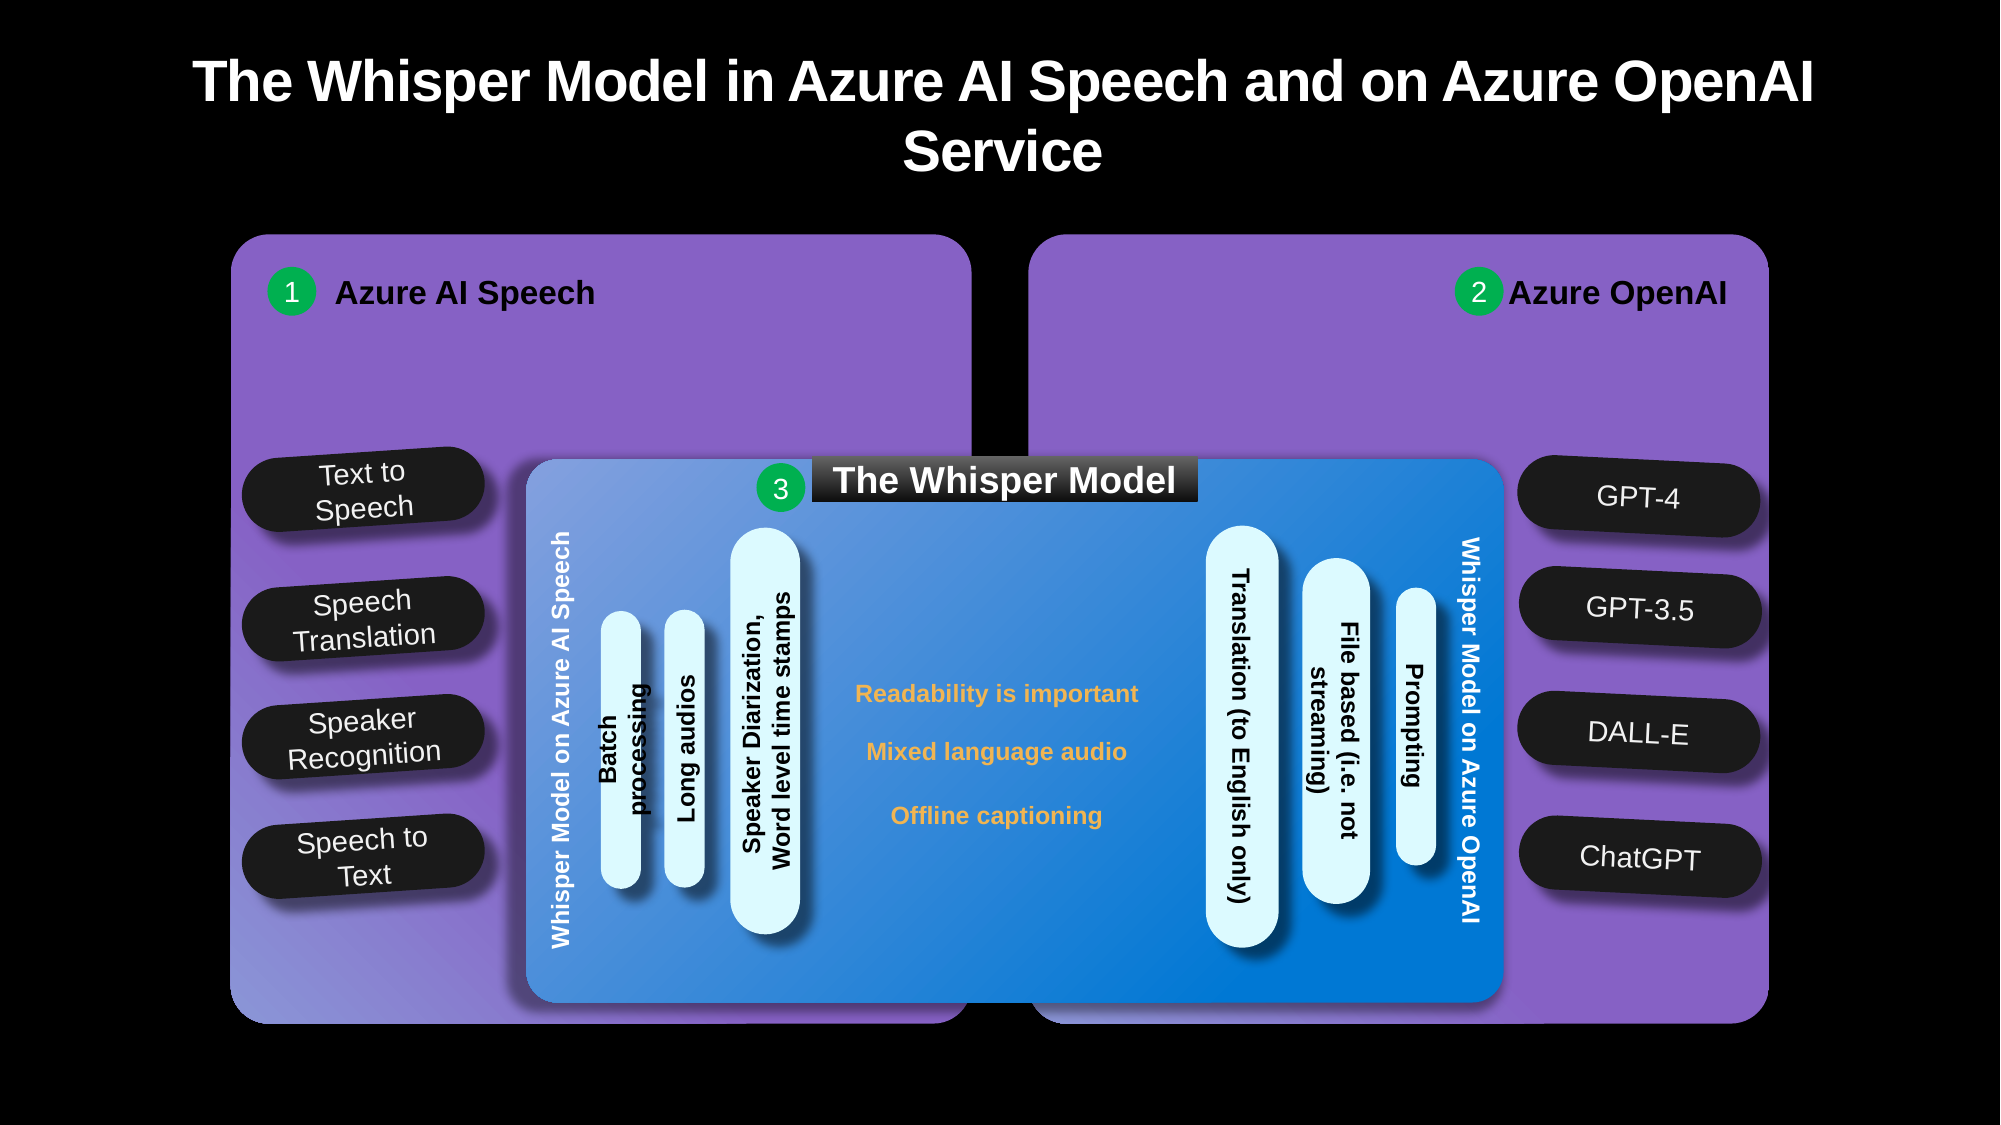

# The Whisper Model in Azure AI Speech and on Azure OpenAI Service
Azure OpenAI
          Azure AI Speech

1
2
Text to Speech
The Whisper Model
GPT-4
3
GPT-3.5
Speech Translation
Readability is important
Whisper Model on Azure OpenAI
DALL-E
Speaker Diarization,
Word level time stamps
File based (i.e. not streaming)
Speaker Recognition
Translation (to English only)
Whisper Model on Azure AI Speech
Prompting
Mixed language audio
Long audios
Batch processing
Offline captioning
Speech to Text
ChatGPT